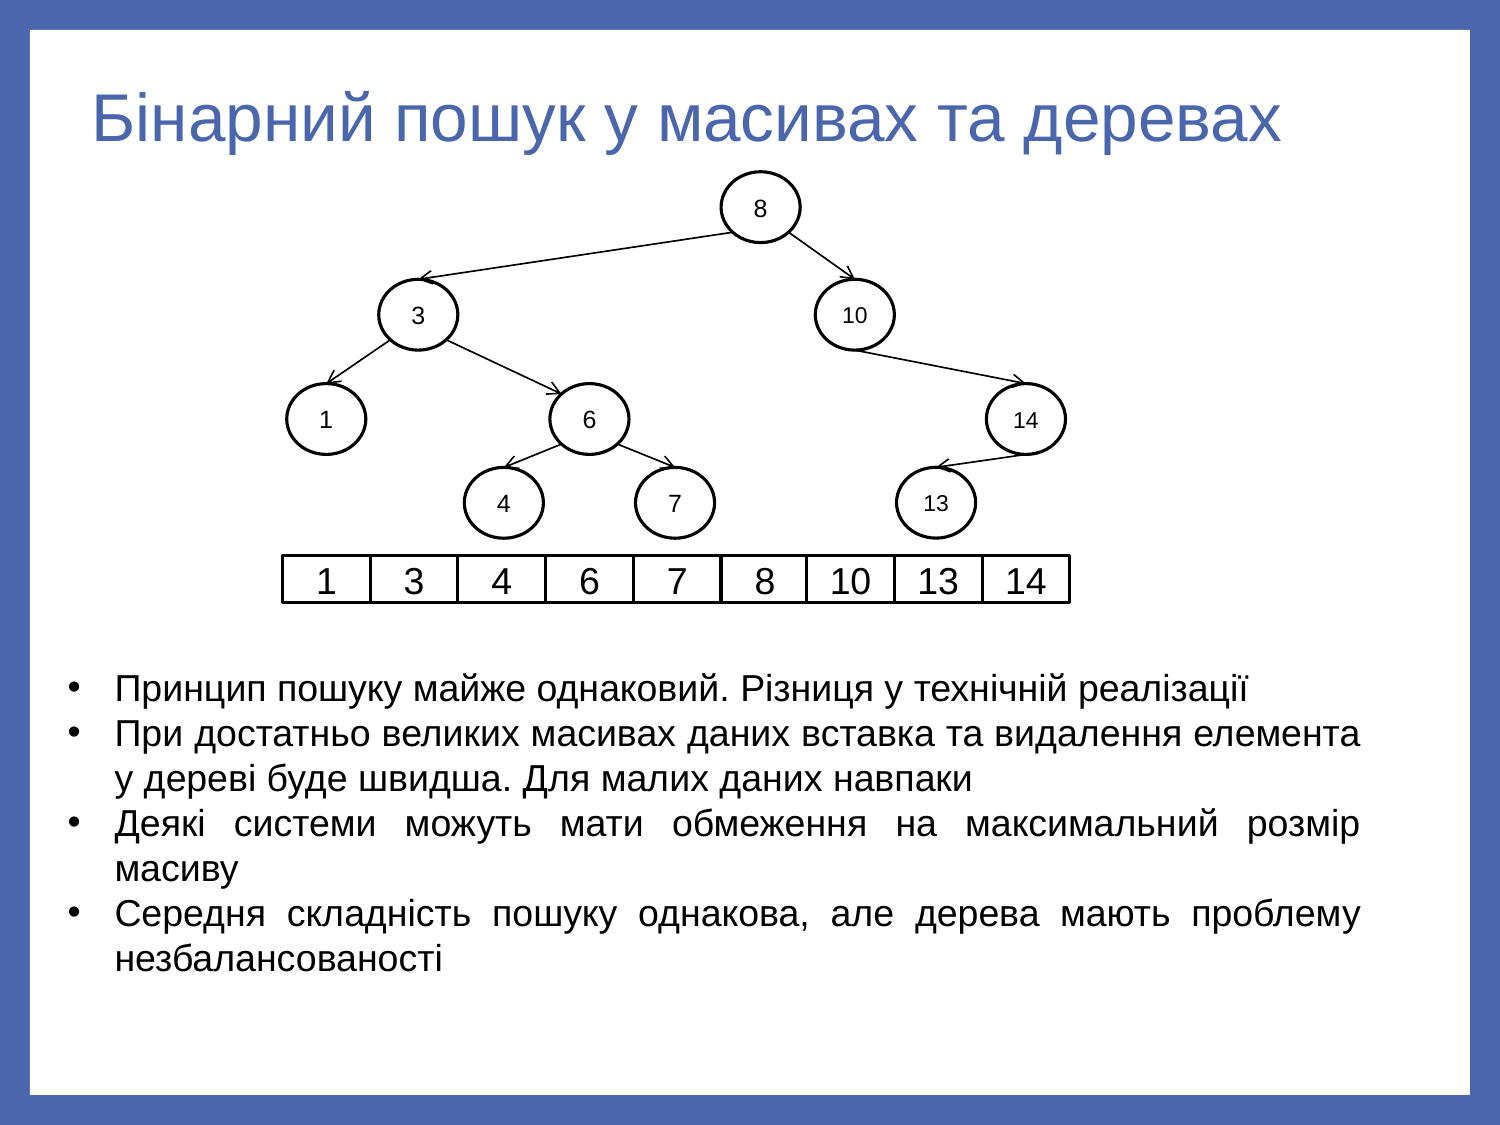

# Бінарний пошук у масивах та деревах
8
3
10
1
6
14
13
4
7
1
3
4
6
7
8
10
13
14
Принцип пошуку майже однаковий. Різниця у технічній реалізації
При достатньо великих масивах даних вставка та видалення елемента у дереві буде швидша. Для малих даних навпаки
Деякі системи можуть мати обмеження на максимальний розмір масиву
Середня складність пошуку однакова, але дерева мають проблему незбалансованості